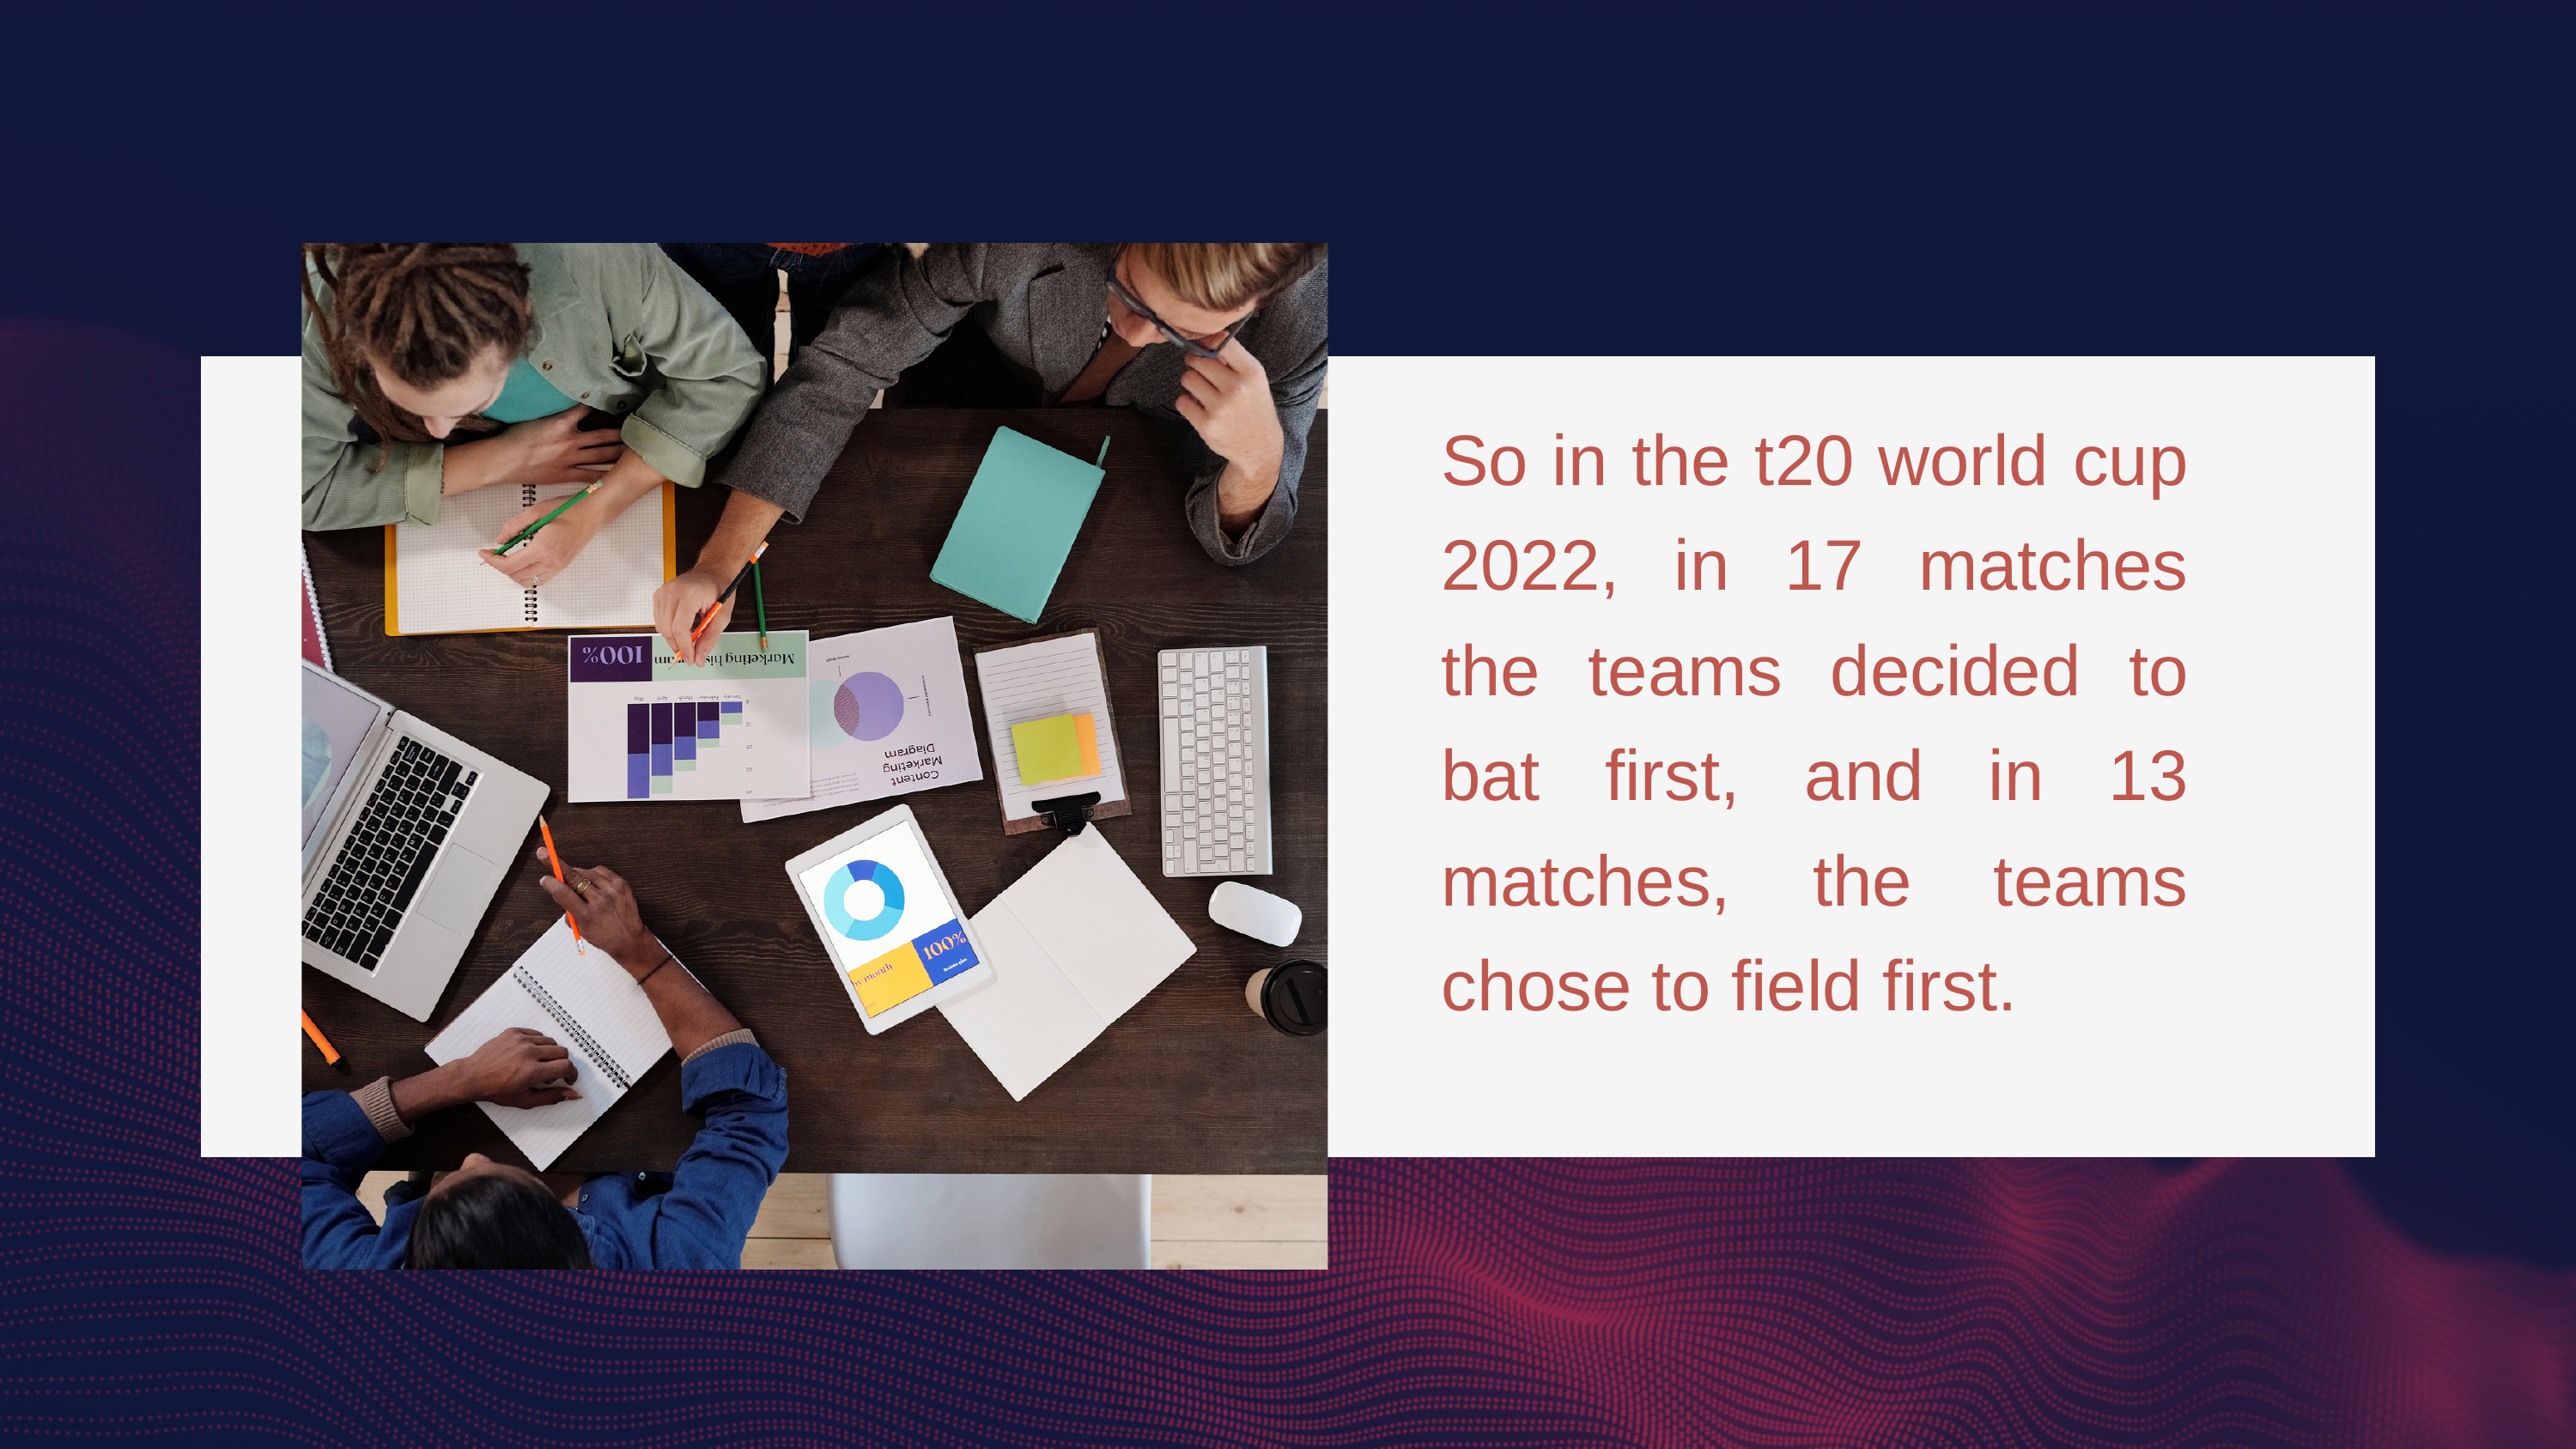

So in the t20 world cup 2022, in 17 matches the teams decided to bat first, and in 13 matches, the teams chose to field first.